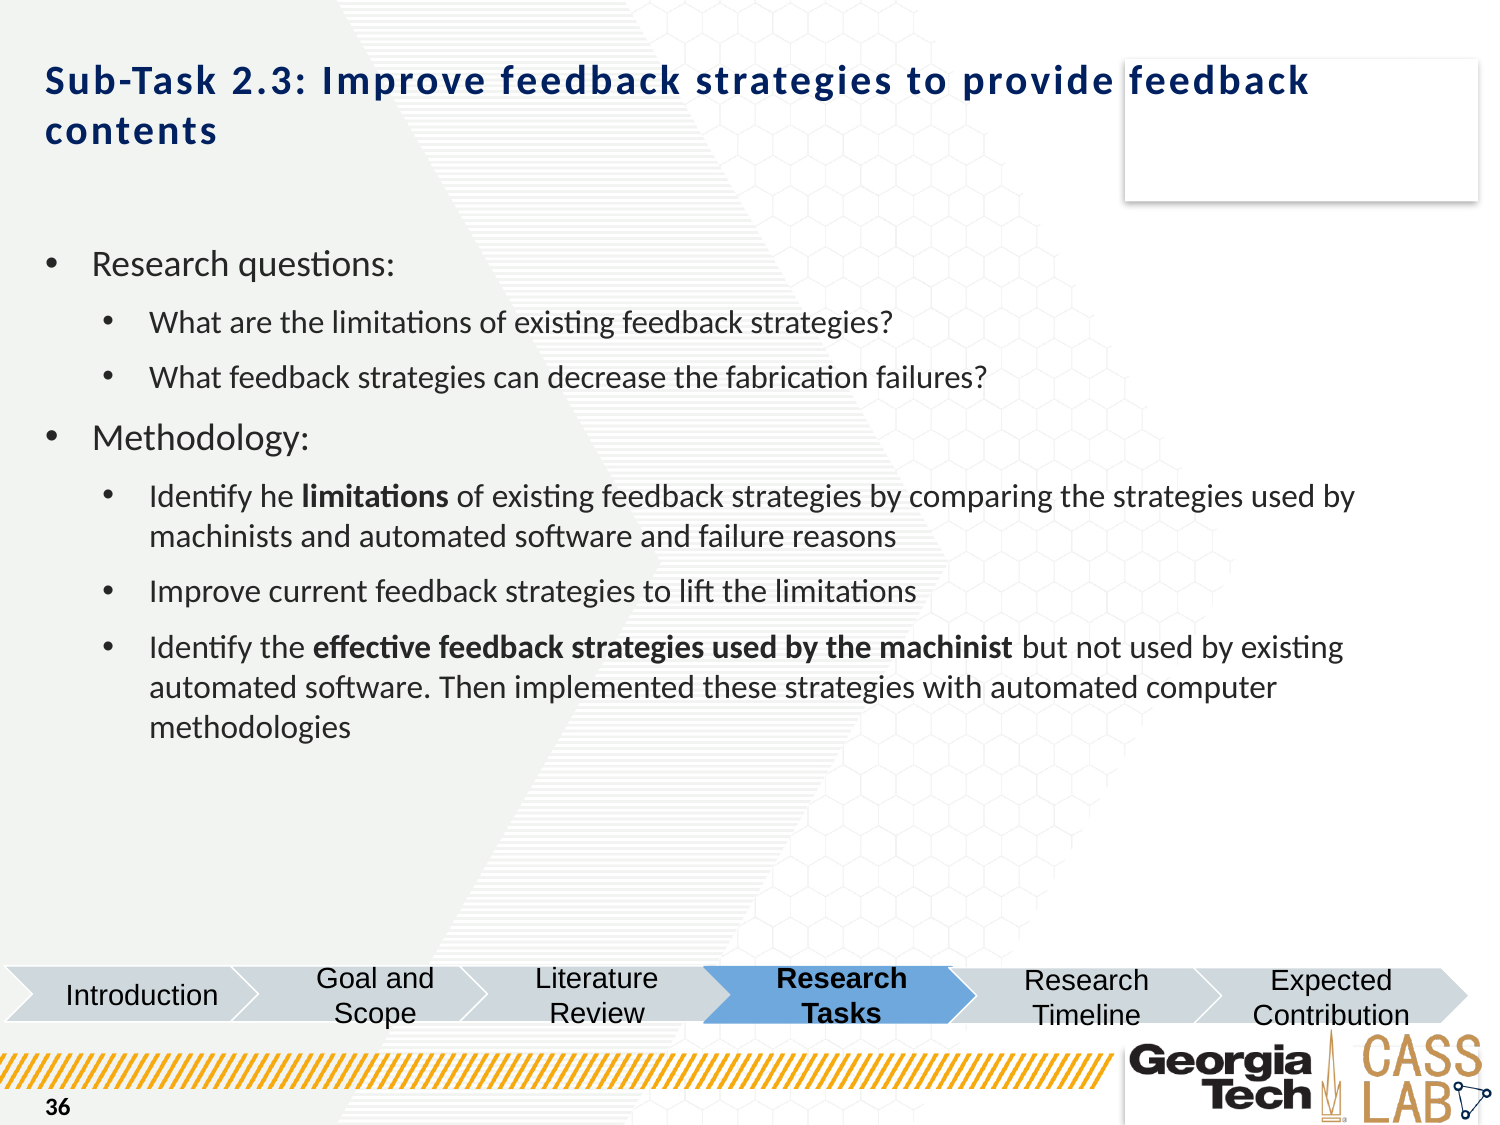

# Sub-Task 2.3: Improve feedback strategies to provide feedback contents
Research questions:
What are the limitations of existing feedback strategies?
What feedback strategies can decrease the fabrication failures?
Methodology:
Identify he limitations of existing feedback strategies by comparing the strategies used by machinists and automated software and failure reasons
Improve current feedback strategies to lift the limitations
Identify the effective feedback strategies used by the machinist but not used by existing automated software. Then implemented these strategies with automated computer methodologies

Introduction
Goal and Scope
Literature Review
Research Tasks
Research Timeline
Expected Contribution